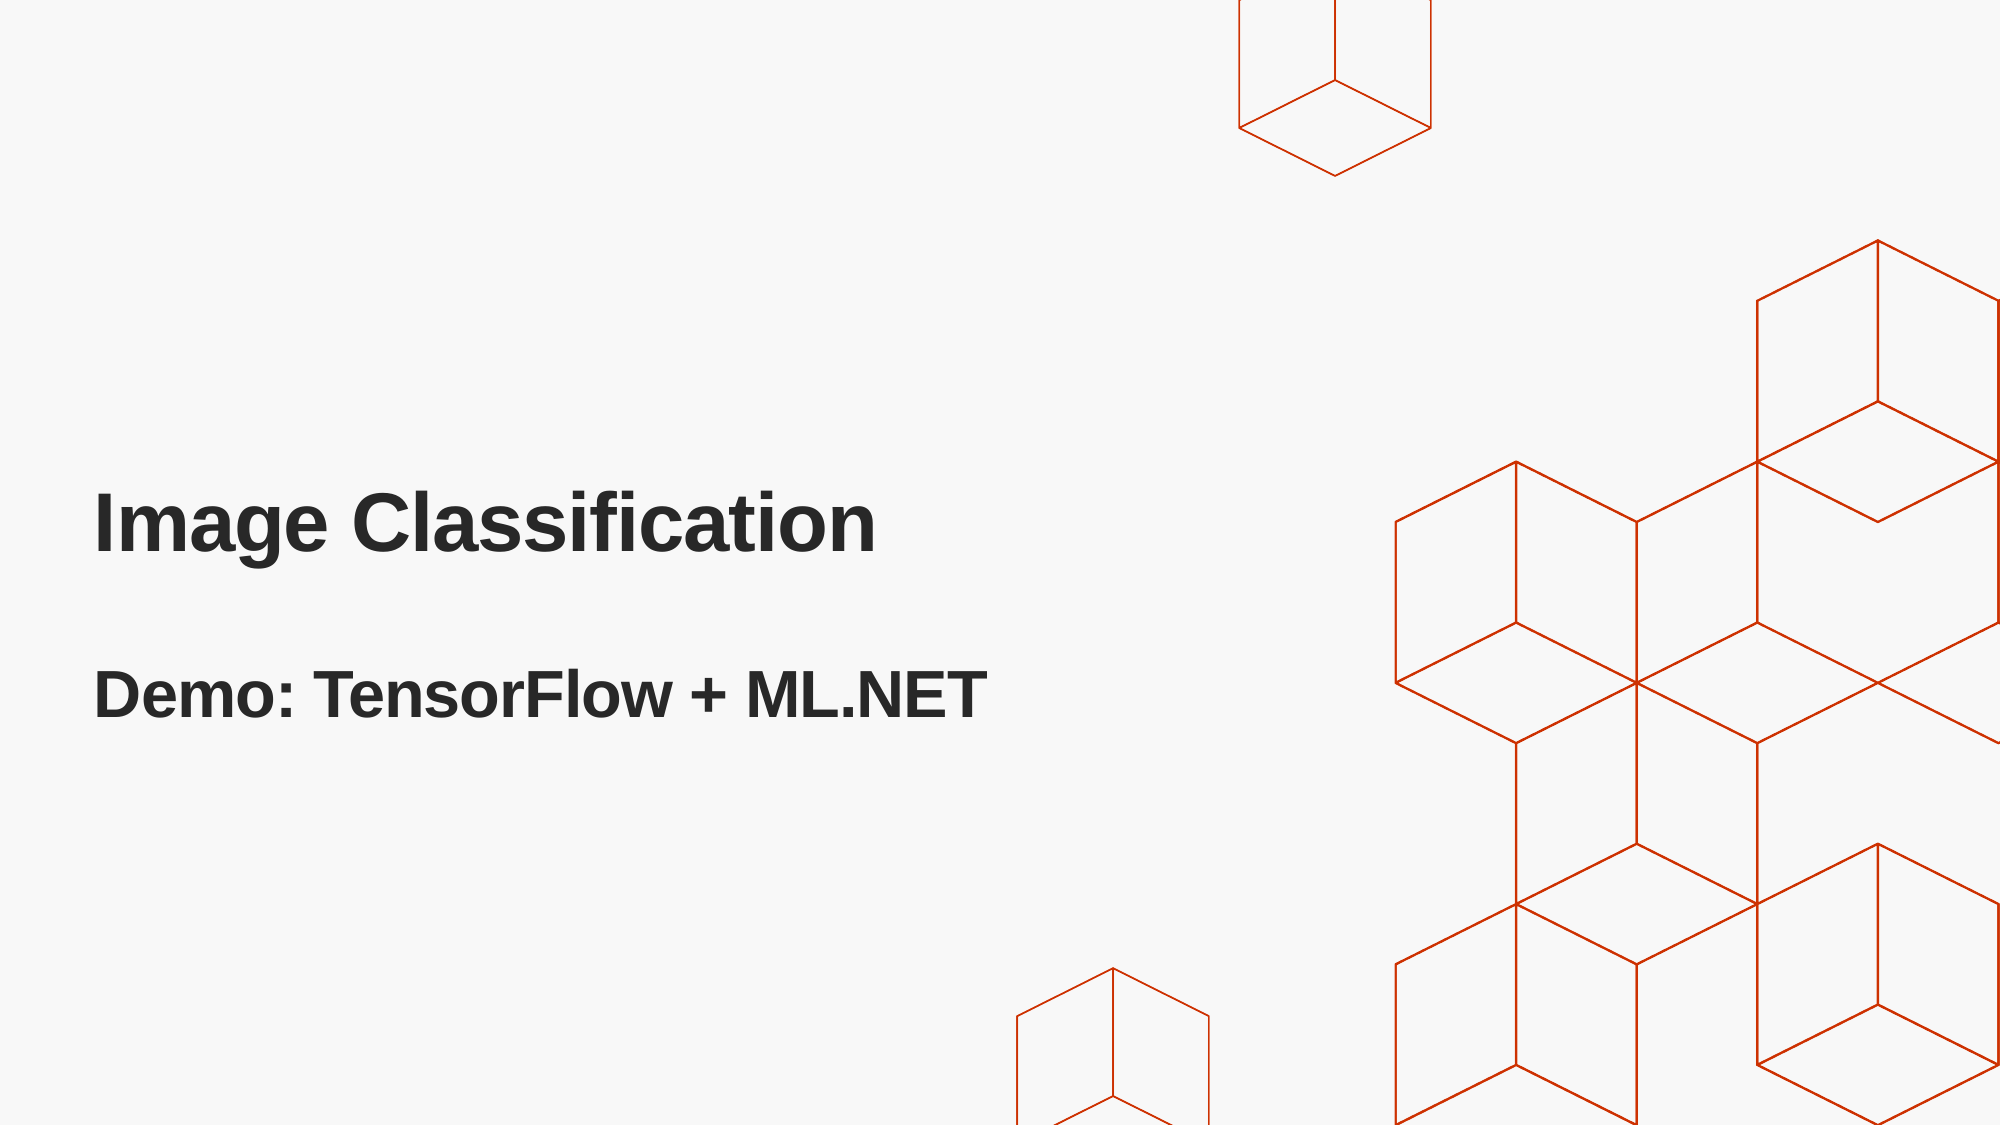

# Image Classification Demo: TensorFlow + ML.NET